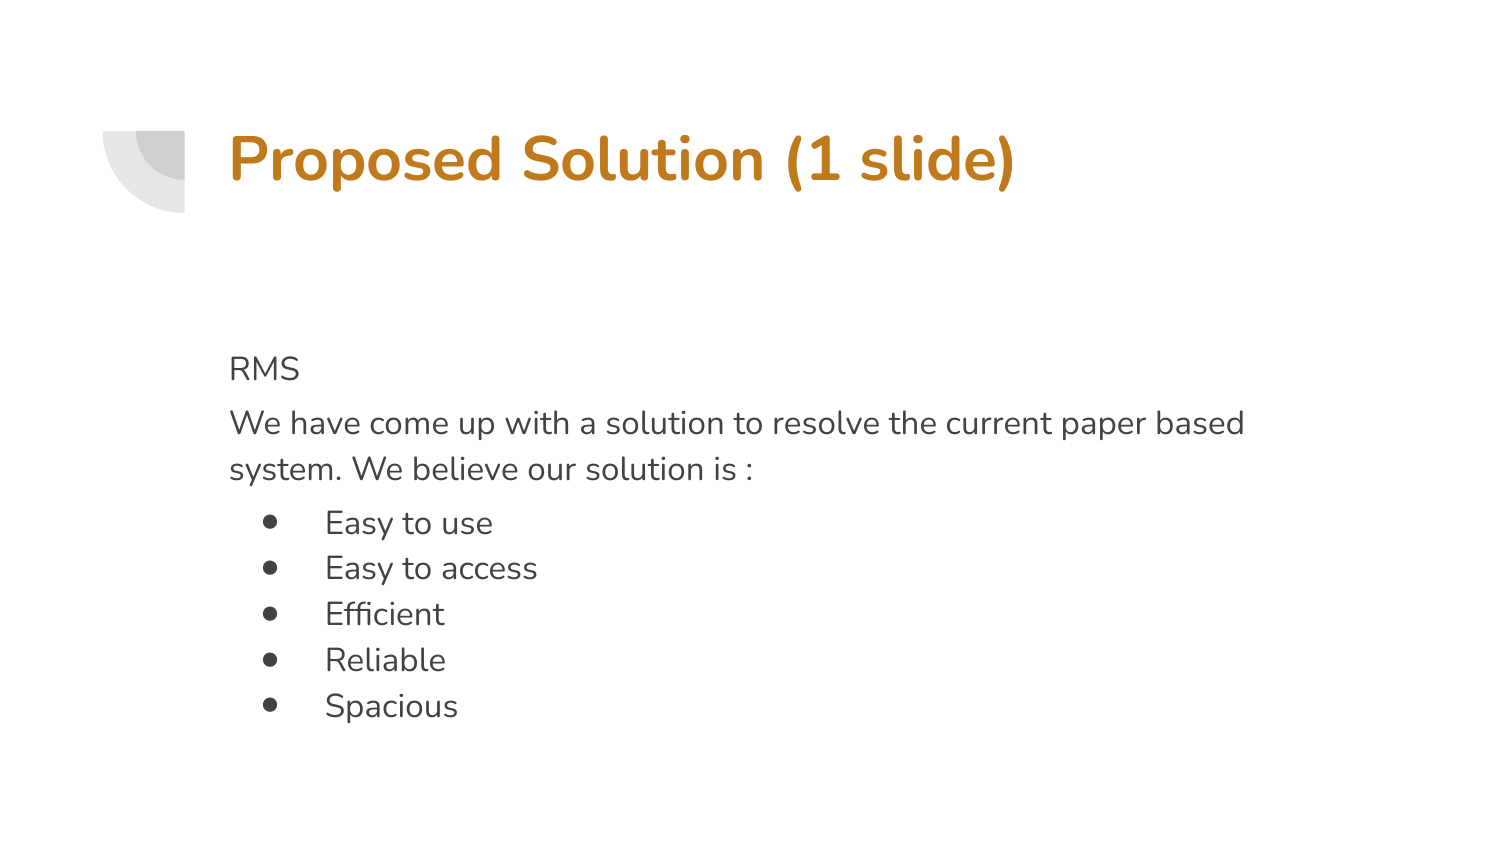

# Proposed Solution (1 slide)

RMS
We have come up with a solution to resolve the current paper based system. We believe our solution is :
Easy to use
Easy to access
Efficient
Reliable
Spacious